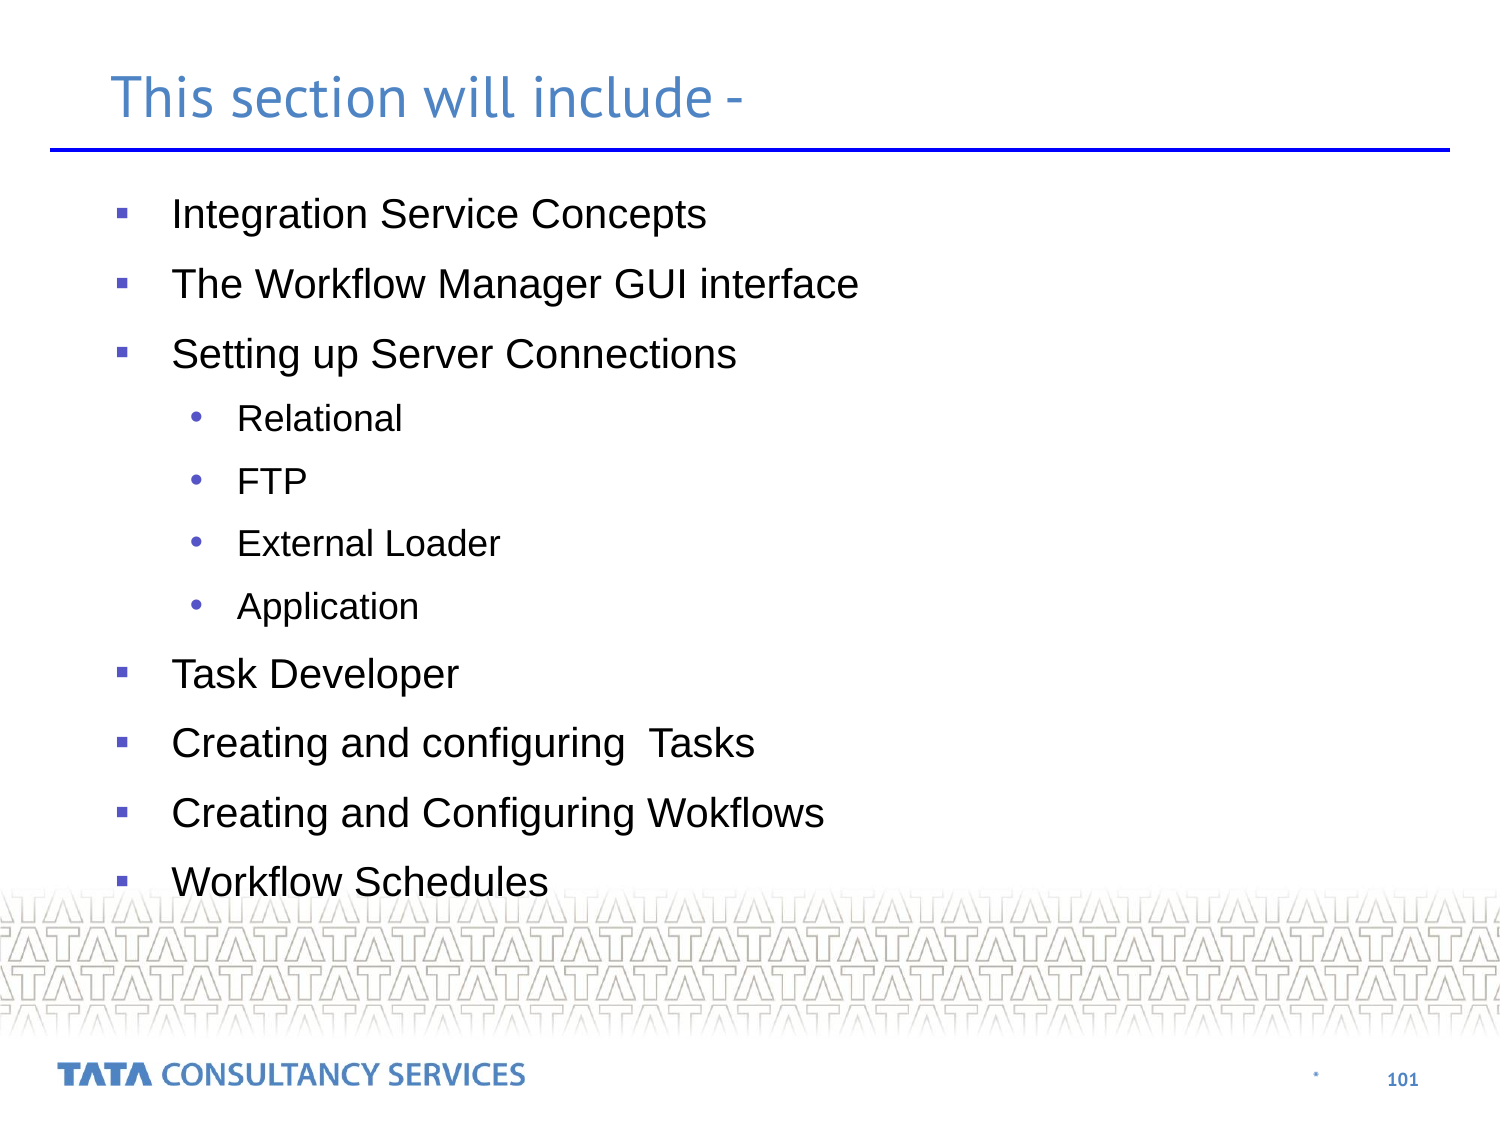

This section will include -
Integration Service Concepts
The Workflow Manager GUI interface
Setting up Server Connections
Relational
FTP
External Loader
Application
Task Developer
Creating and configuring  Tasks
Creating and Configuring Wokflows
Workflow Schedules
101